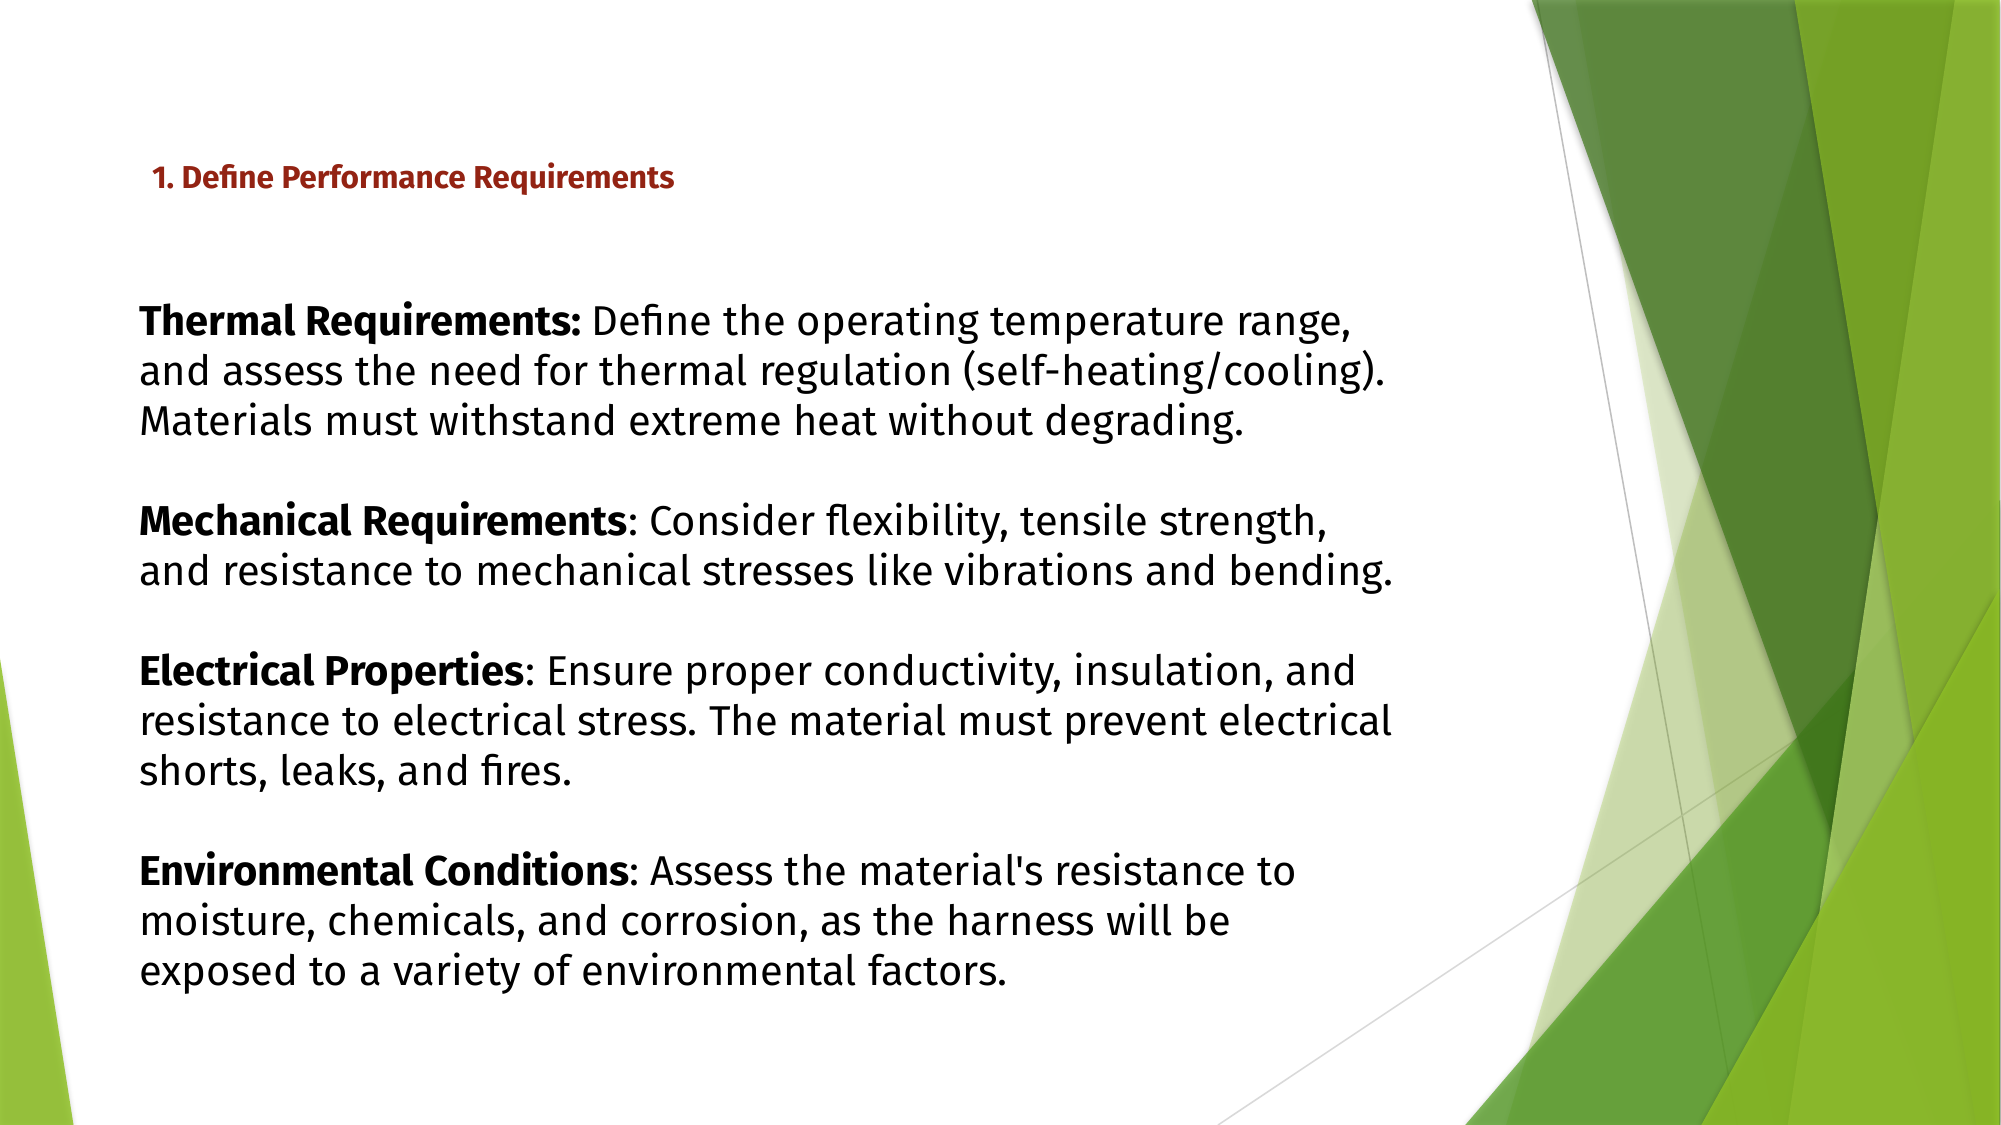

# 1. Define Performance Requirements
Thermal Requirements: Define the operating temperature range, and assess the need for thermal regulation (self-heating/cooling). Materials must withstand extreme heat without degrading.

Mechanical Requirements: Consider flexibility, tensile strength, and resistance to mechanical stresses like vibrations and bending.

Electrical Properties: Ensure proper conductivity, insulation, and resistance to electrical stress. The material must prevent electrical shorts, leaks, and fires.

Environmental Conditions: Assess the material's resistance to moisture, chemicals, and corrosion, as the harness will be exposed to a variety of environmental factors.